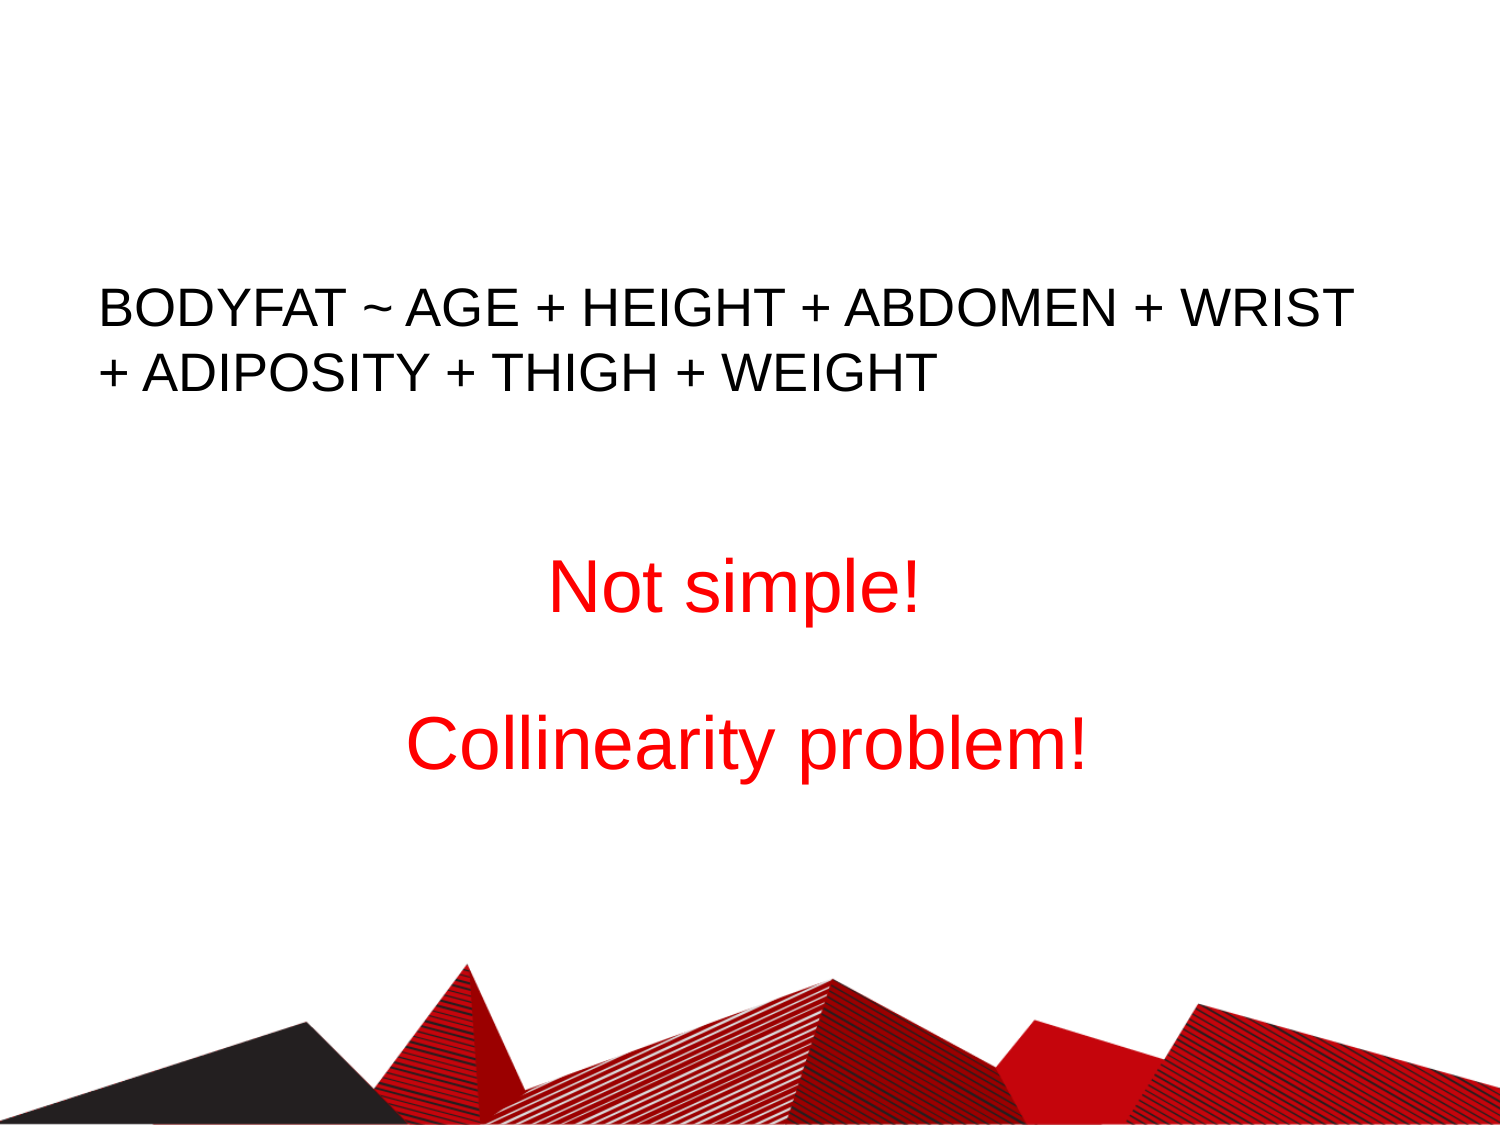

BODYFAT ~ AGE + HEIGHT + ABDOMEN + WRIST + ADIPOSITY + THIGH + WEIGHT

Not simple!
Collinearity problem!